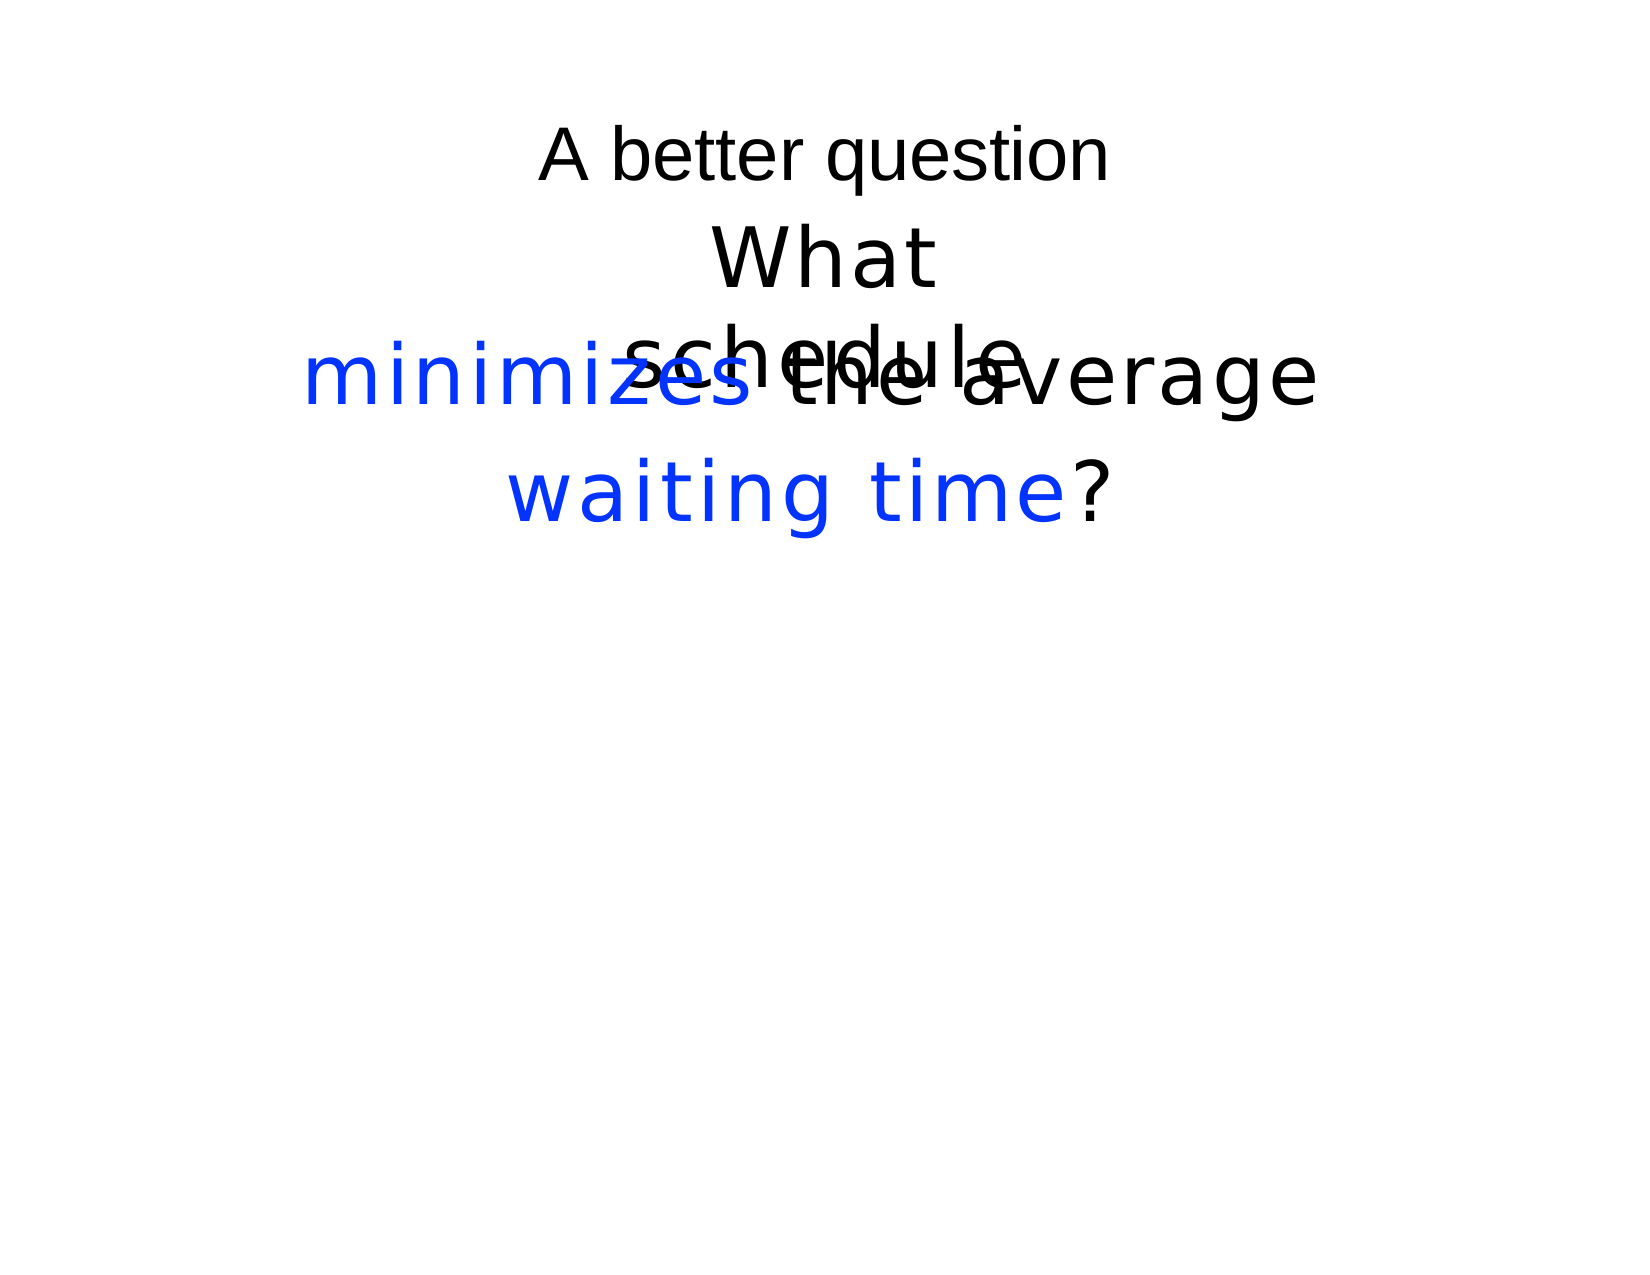

# A better question
What schedule
minimizes the average waiting time?